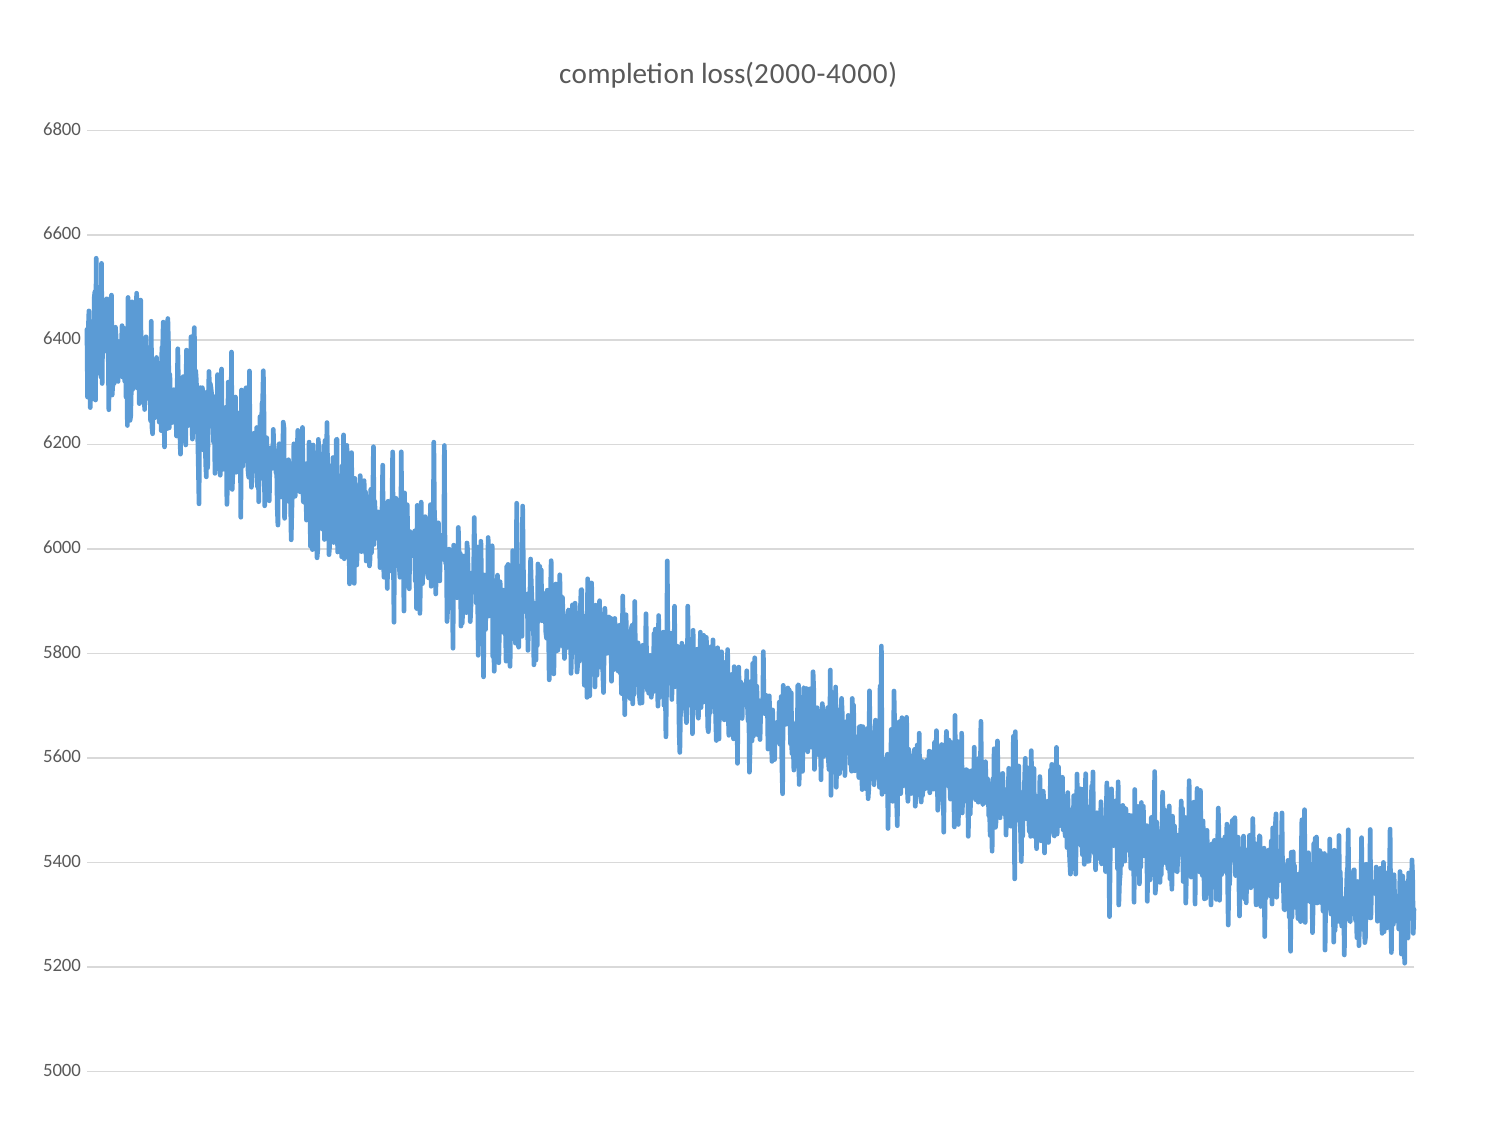

### Chart: completion loss(2000-4000)

| Category |  |
|---|---|